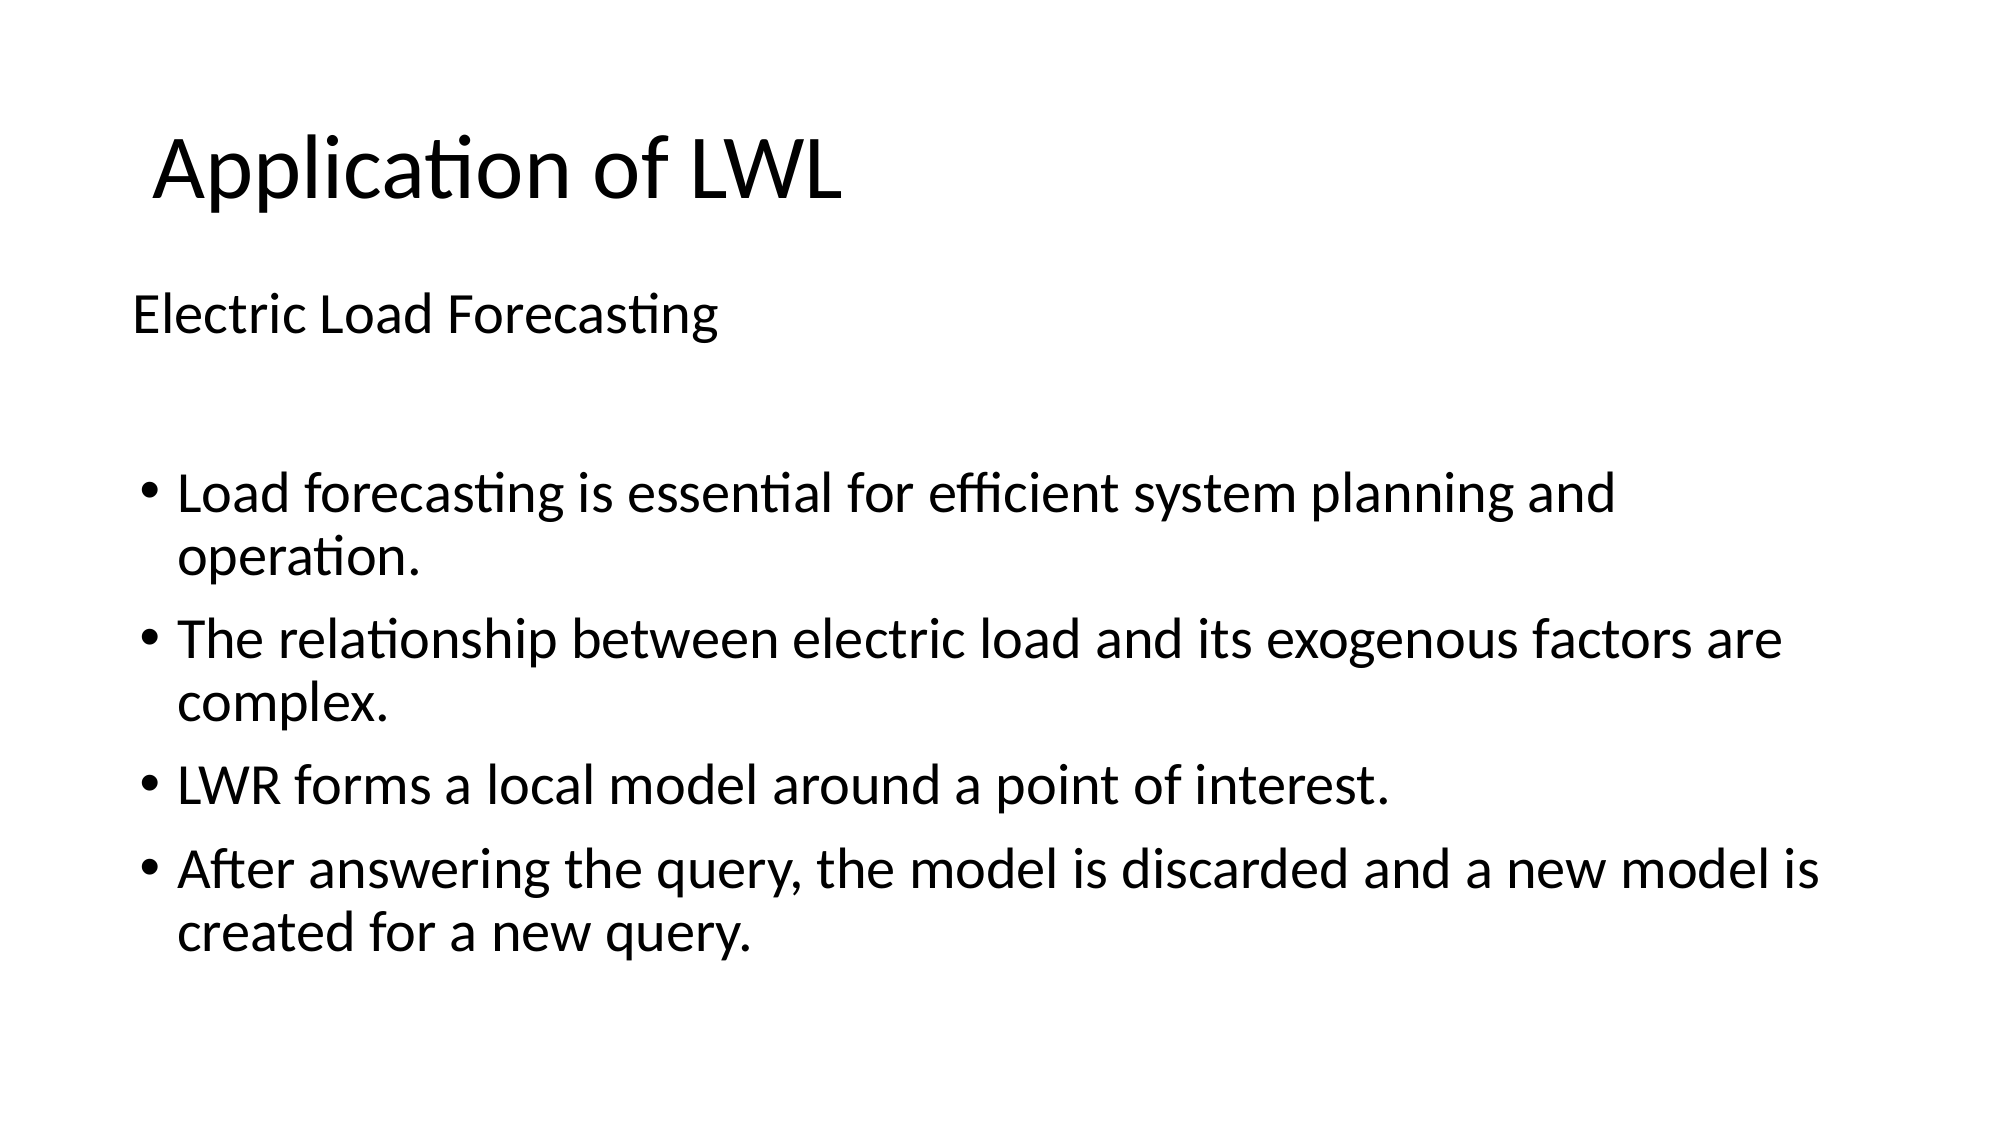

# Application of LWL
    Electric Load Forecasting

Load forecasting is essential for efficient system planning and operation.
The relationship between electric load and its exogenous factors are complex.
LWR forms a local model around a point of interest.
After answering the query, the model is discarded and a new model is created for a new query.